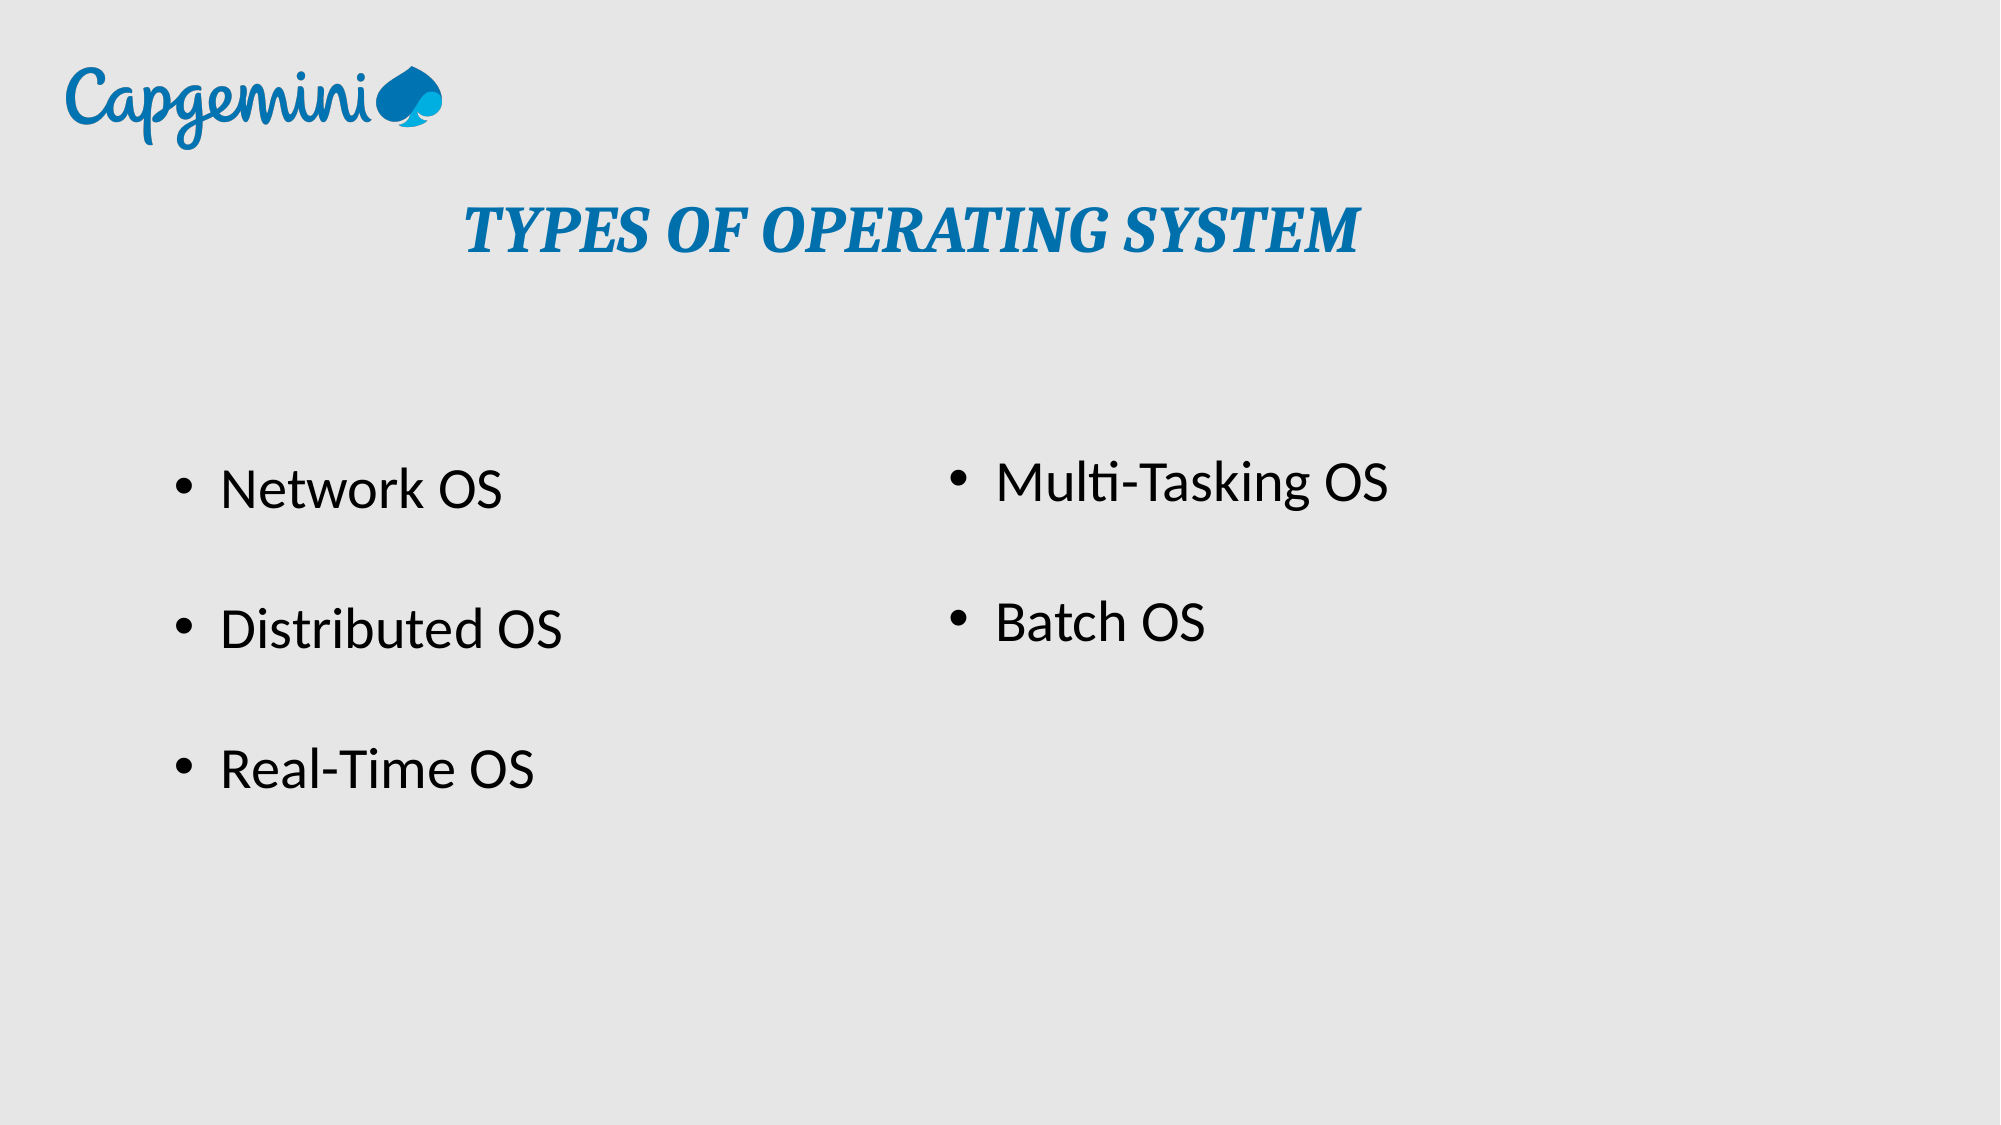

TYPES OF OPERATING SYSTEM
Multi-Tasking OS

Batch OS
Network OS

Distributed OS

Real-Time OS